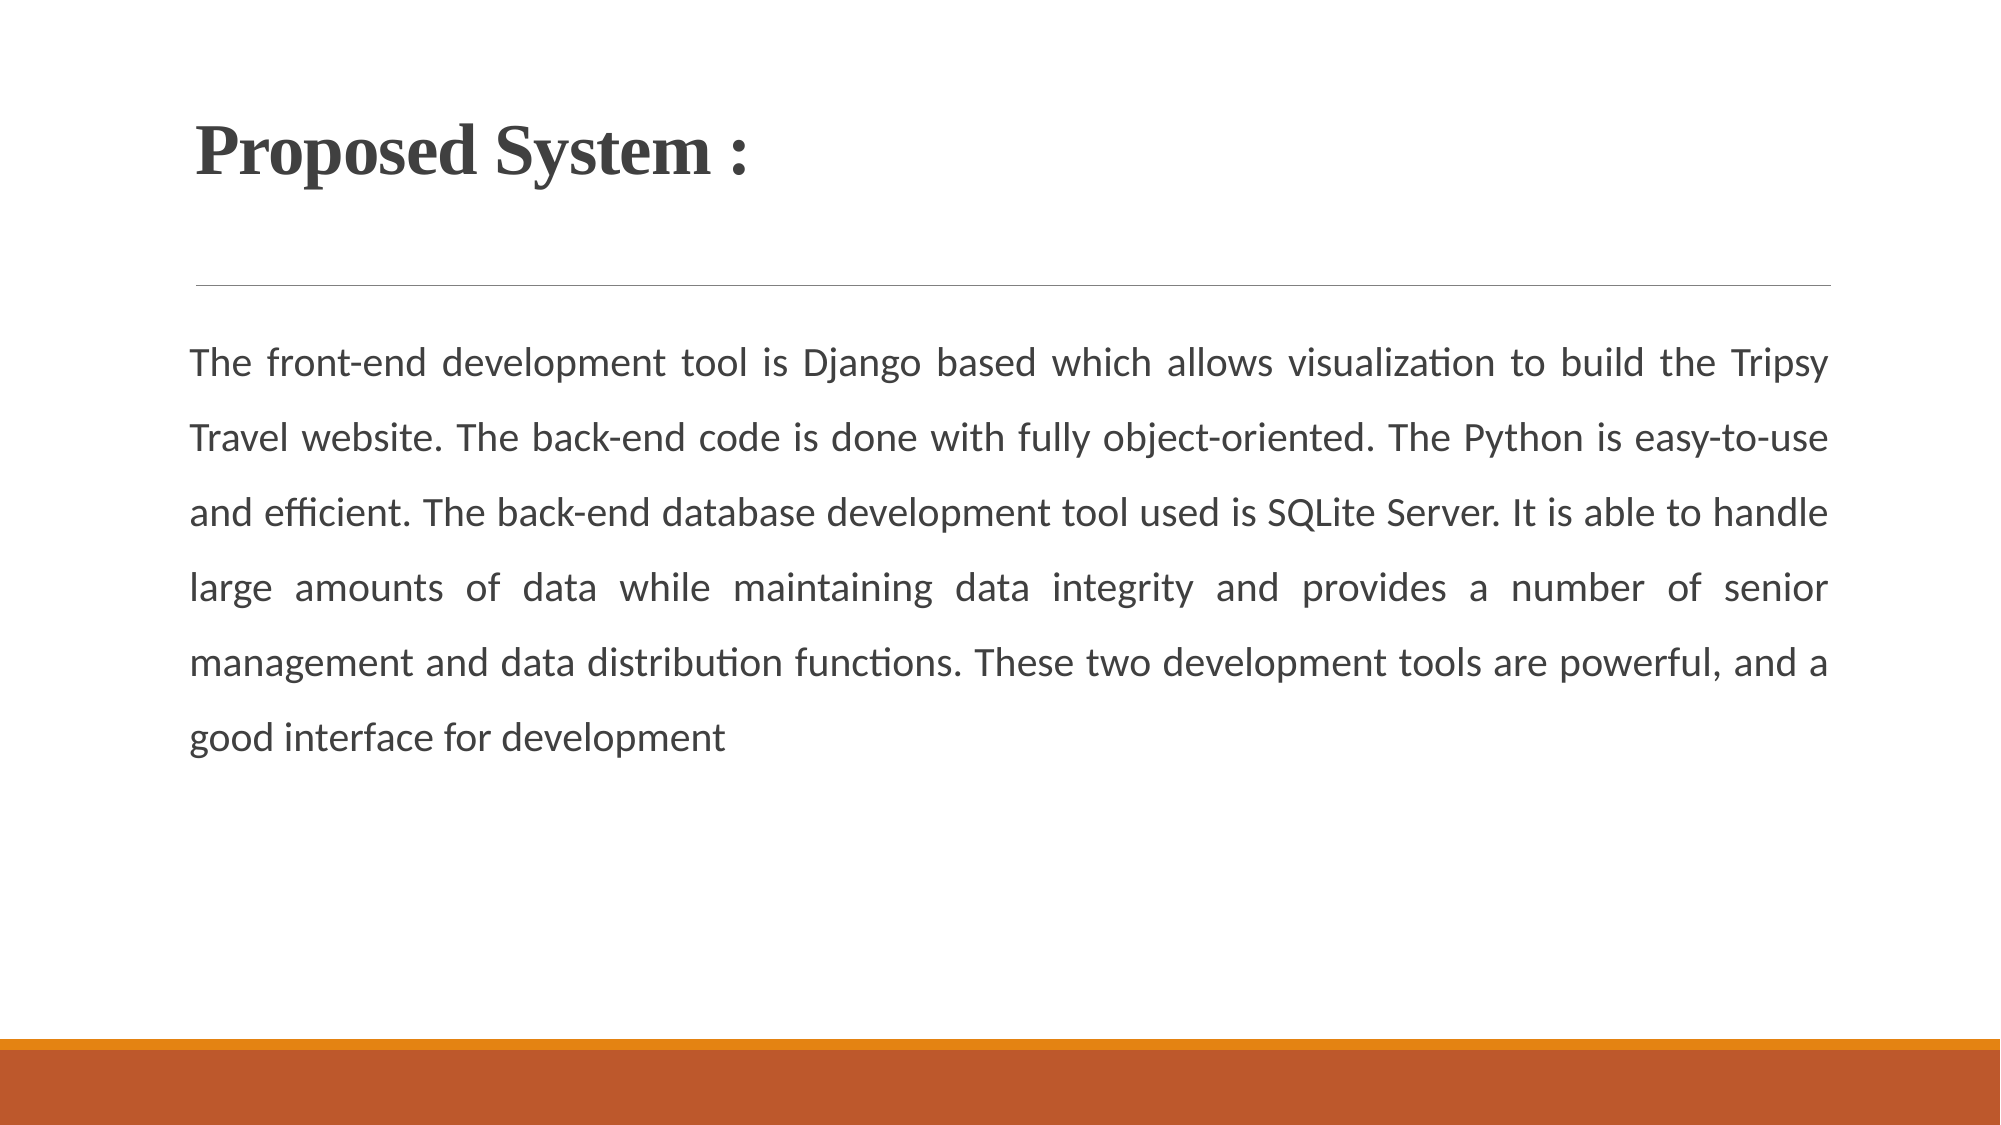

# Proposed System :
The front-end development tool is Django based which allows visualization to build the Tripsy Travel website. The back-end code is done with fully object-oriented. The Python is easy-to-use and efficient. The back-end database development tool used is SQLite Server. It is able to handle large amounts of data while maintaining data integrity and provides a number of senior management and data distribution functions. These two development tools are powerful, and a good interface for development